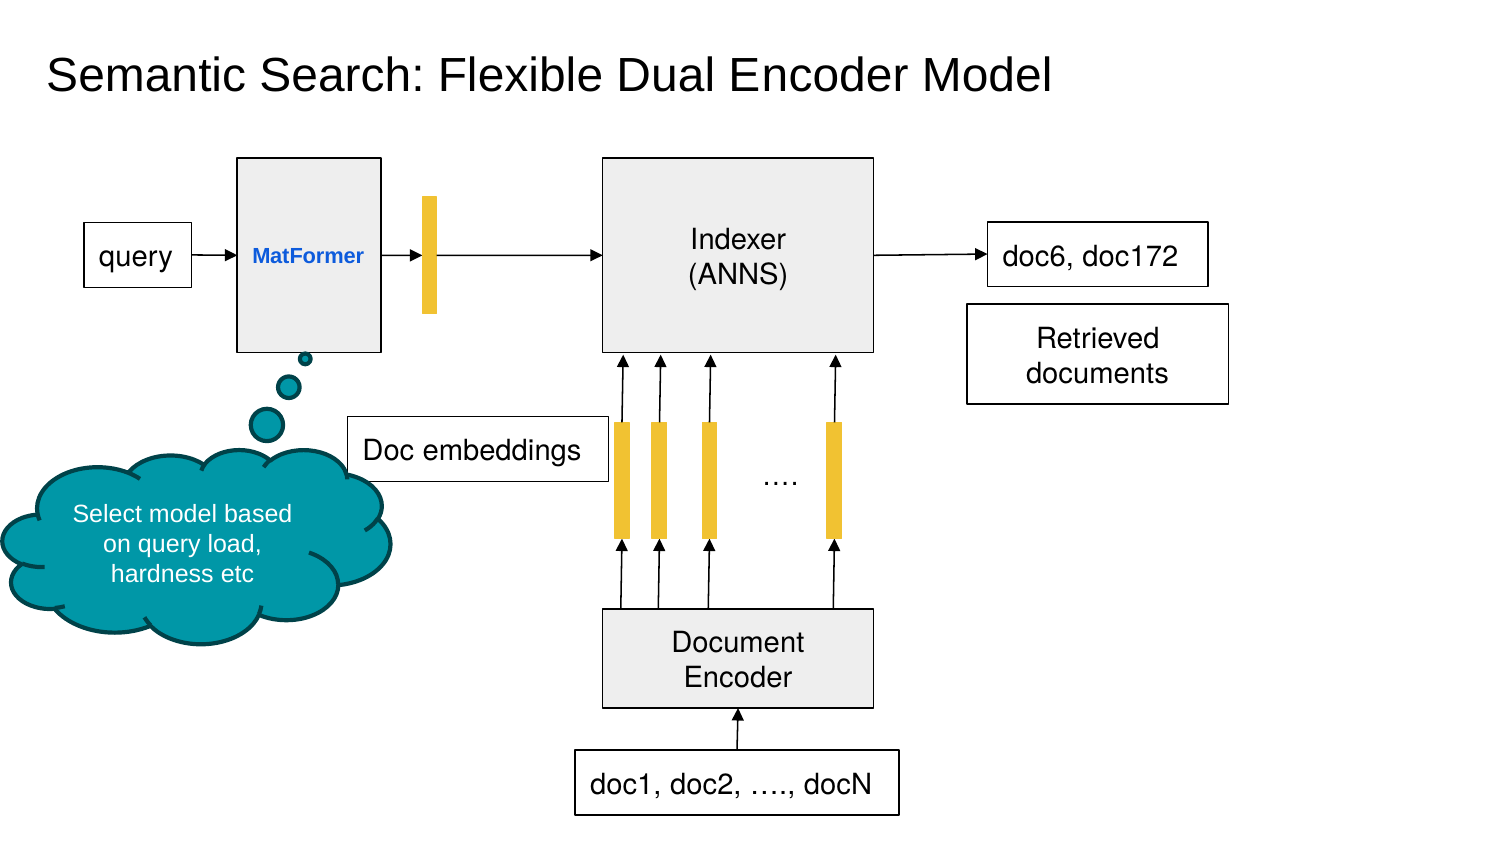

Semantic Search: Flexible Dual Encoder Model

MatFormer

Indexer
(ANNS)

doc6, doc172
query
Retrieved documents
Doc embeddings

….
Select model based on query load, hardness etc
Document Encoder
doc1, doc2, …., docN